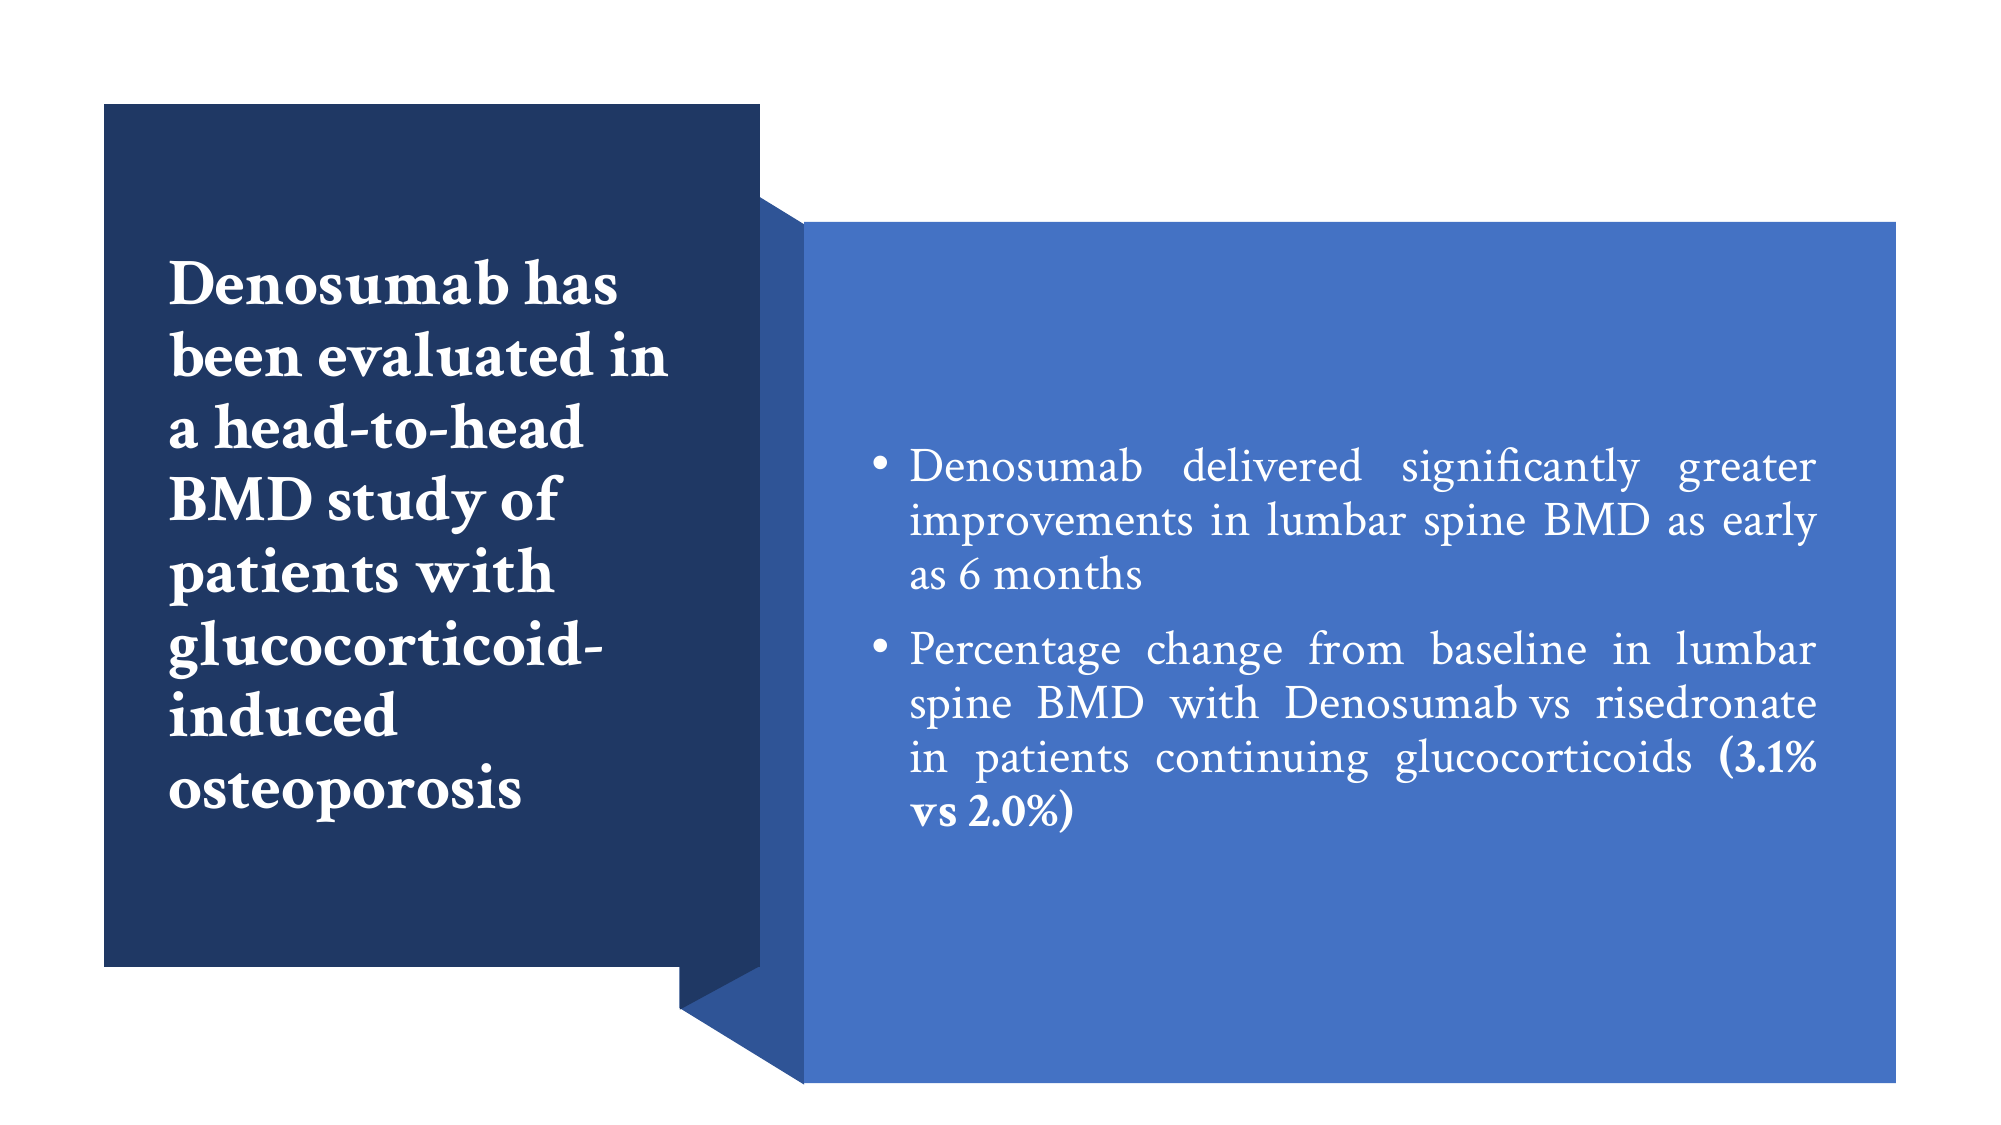

# Denosumab has been evaluated in a head-to-head BMD study of patients with glucocorticoid-induced osteoporosis

Denosumab delivered significantly greater improvements in lumbar spine BMD as early as 6 months
Percentage change from baseline in lumbar spine BMD with Denosumab vs risedronate in patients continuing glucocorticoids (3.1% vs 2.0%)